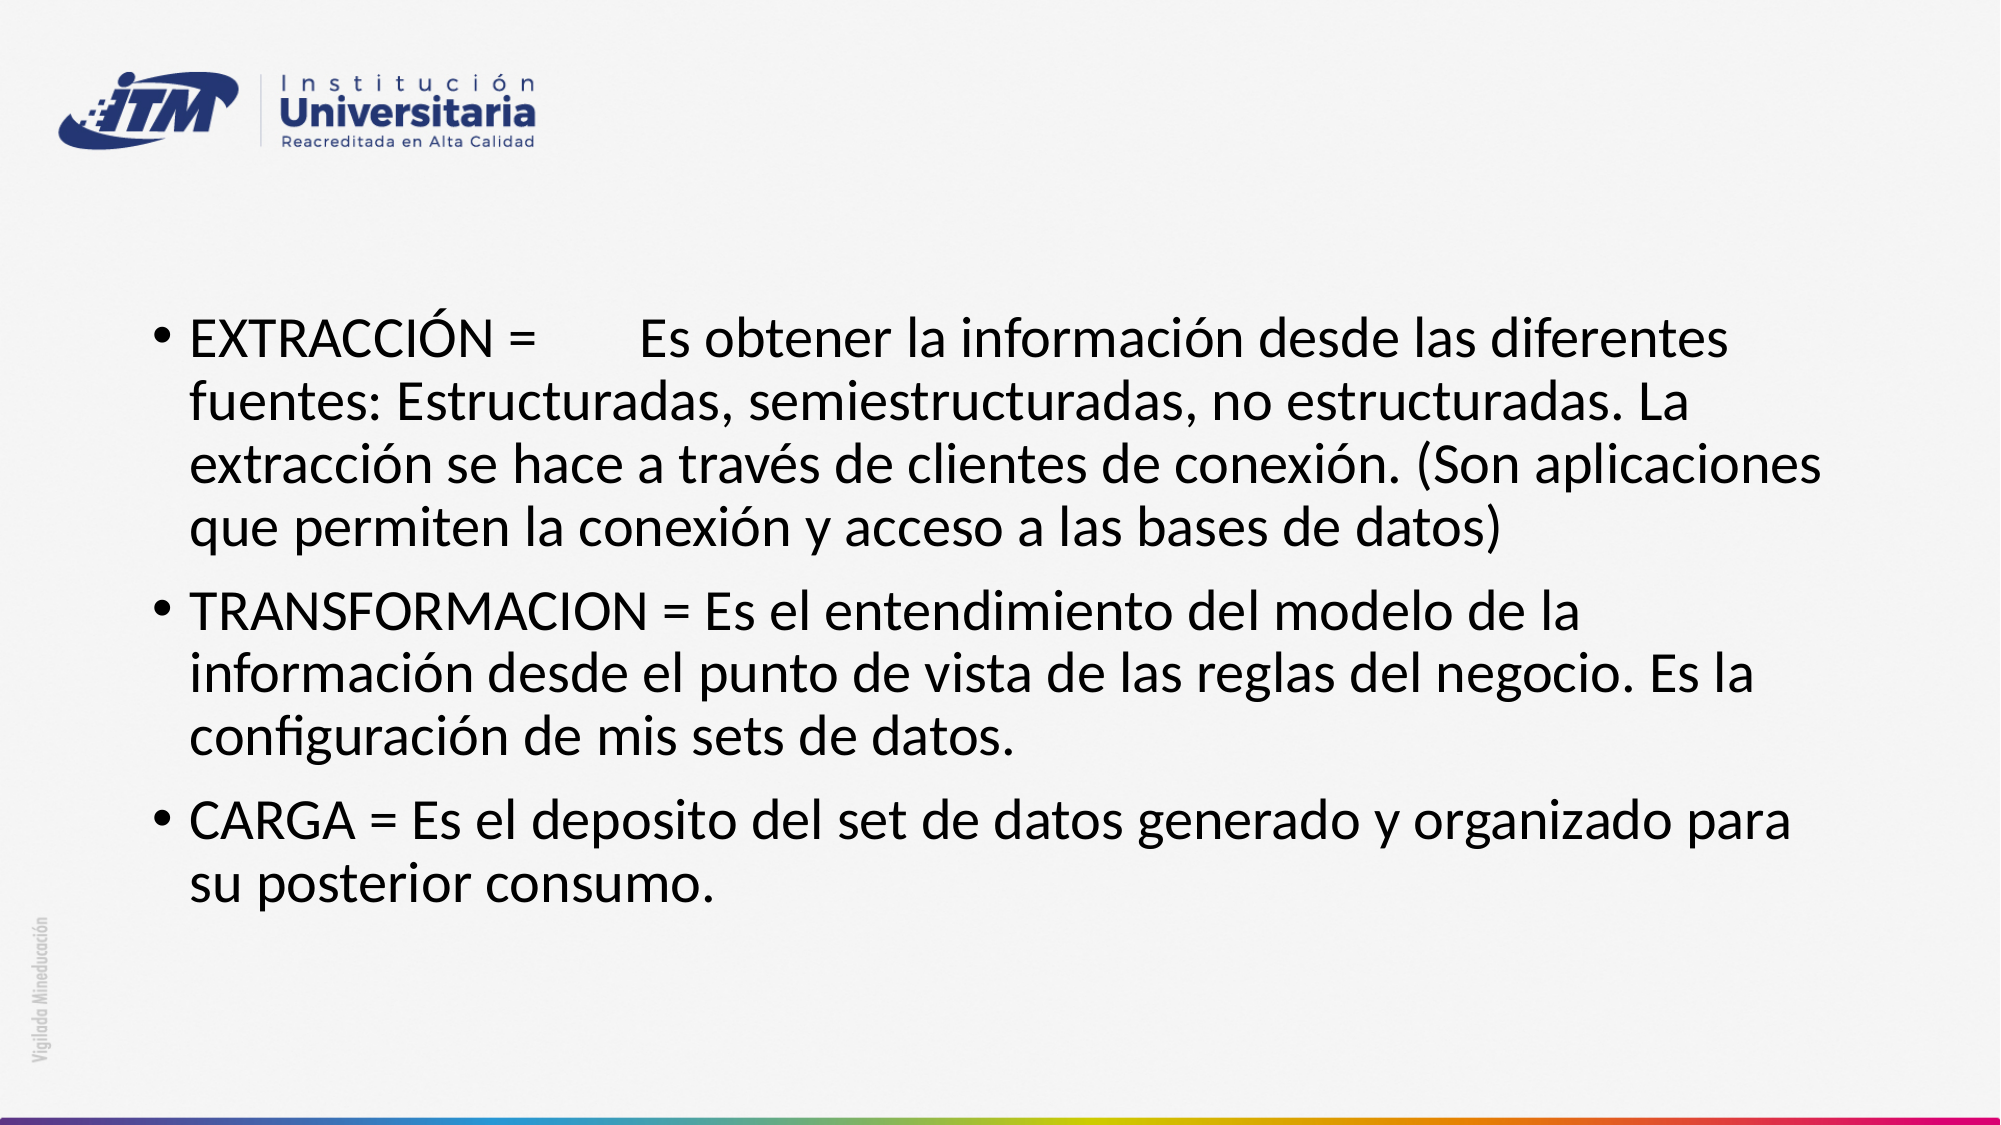

EXTRACCIÓN = 	Es obtener la información desde las diferentes fuentes: Estructuradas, semiestructuradas, no estructuradas. La extracción se hace a través de clientes de conexión. (Son aplicaciones que permiten la conexión y acceso a las bases de datos)
TRANSFORMACION = Es el entendimiento del modelo de la información desde el punto de vista de las reglas del negocio. Es la configuración de mis sets de datos.
CARGA = Es el deposito del set de datos generado y organizado para su posterior consumo.